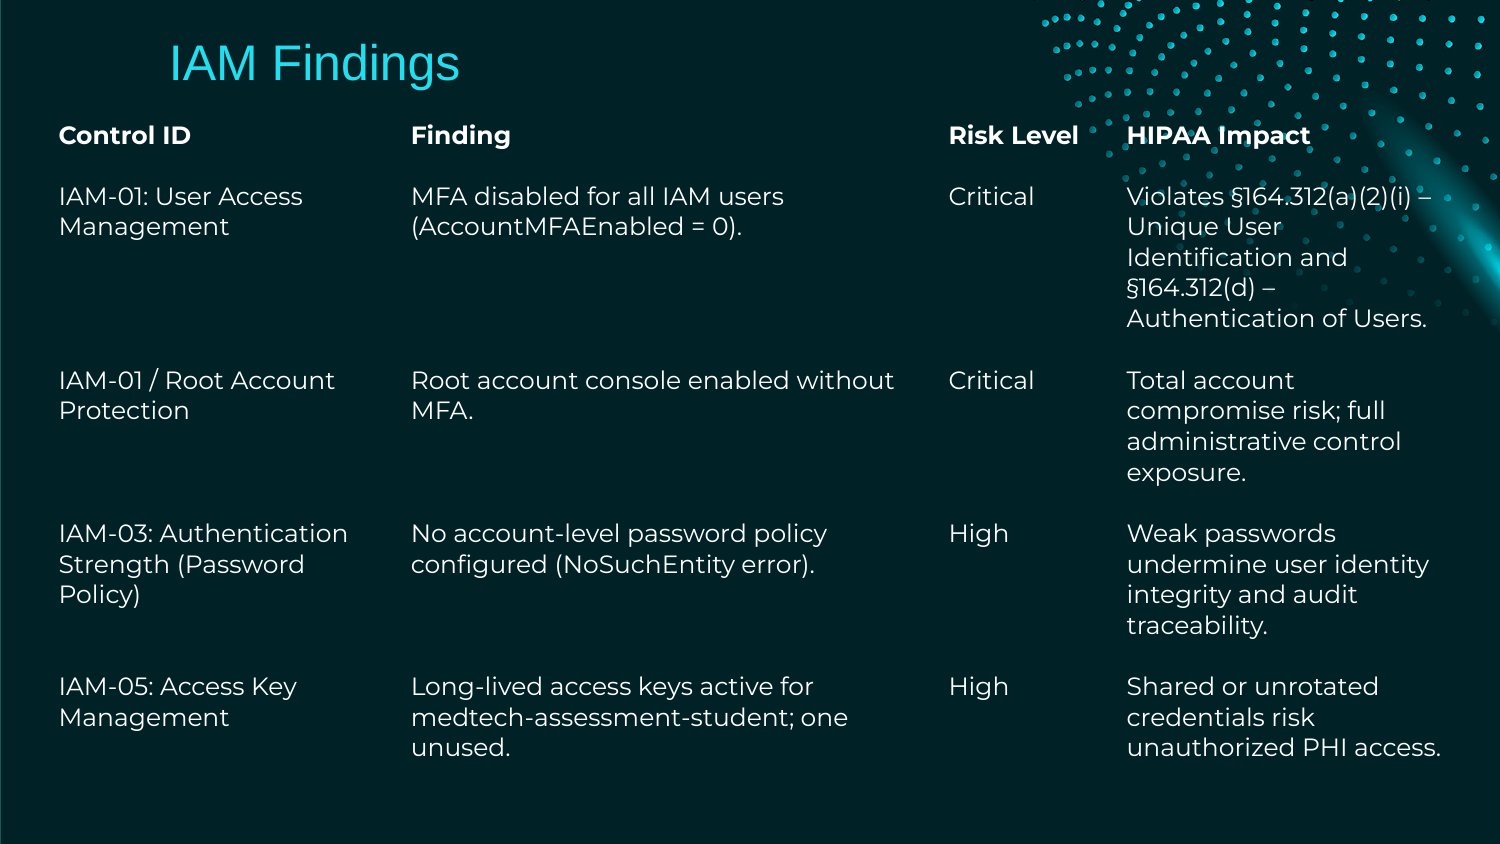

# IAM Findings

| Control ID | Finding | Risk Level | HIPAA Impact |
| --- | --- | --- | --- |
| IAM-01: User Access Management | MFA disabled for all IAM users (AccountMFAEnabled = 0). | Critical | Violates §164.312(a)(2)(i) – Unique User Identification and §164.312(d) – Authentication of Users. |
| IAM-01 / Root Account Protection | Root account console enabled without MFA. | Critical | Total account compromise risk; full administrative control exposure. |
| IAM-03: Authentication Strength (Password Policy) | No account-level password policy configured (NoSuchEntity error). | High | Weak passwords undermine user identity integrity and audit traceability. |
| IAM-05: Access Key Management | Long-lived access keys active for medtech-assessment-student; one unused. | High | Shared or unrotated credentials risk unauthorized PHI access. |